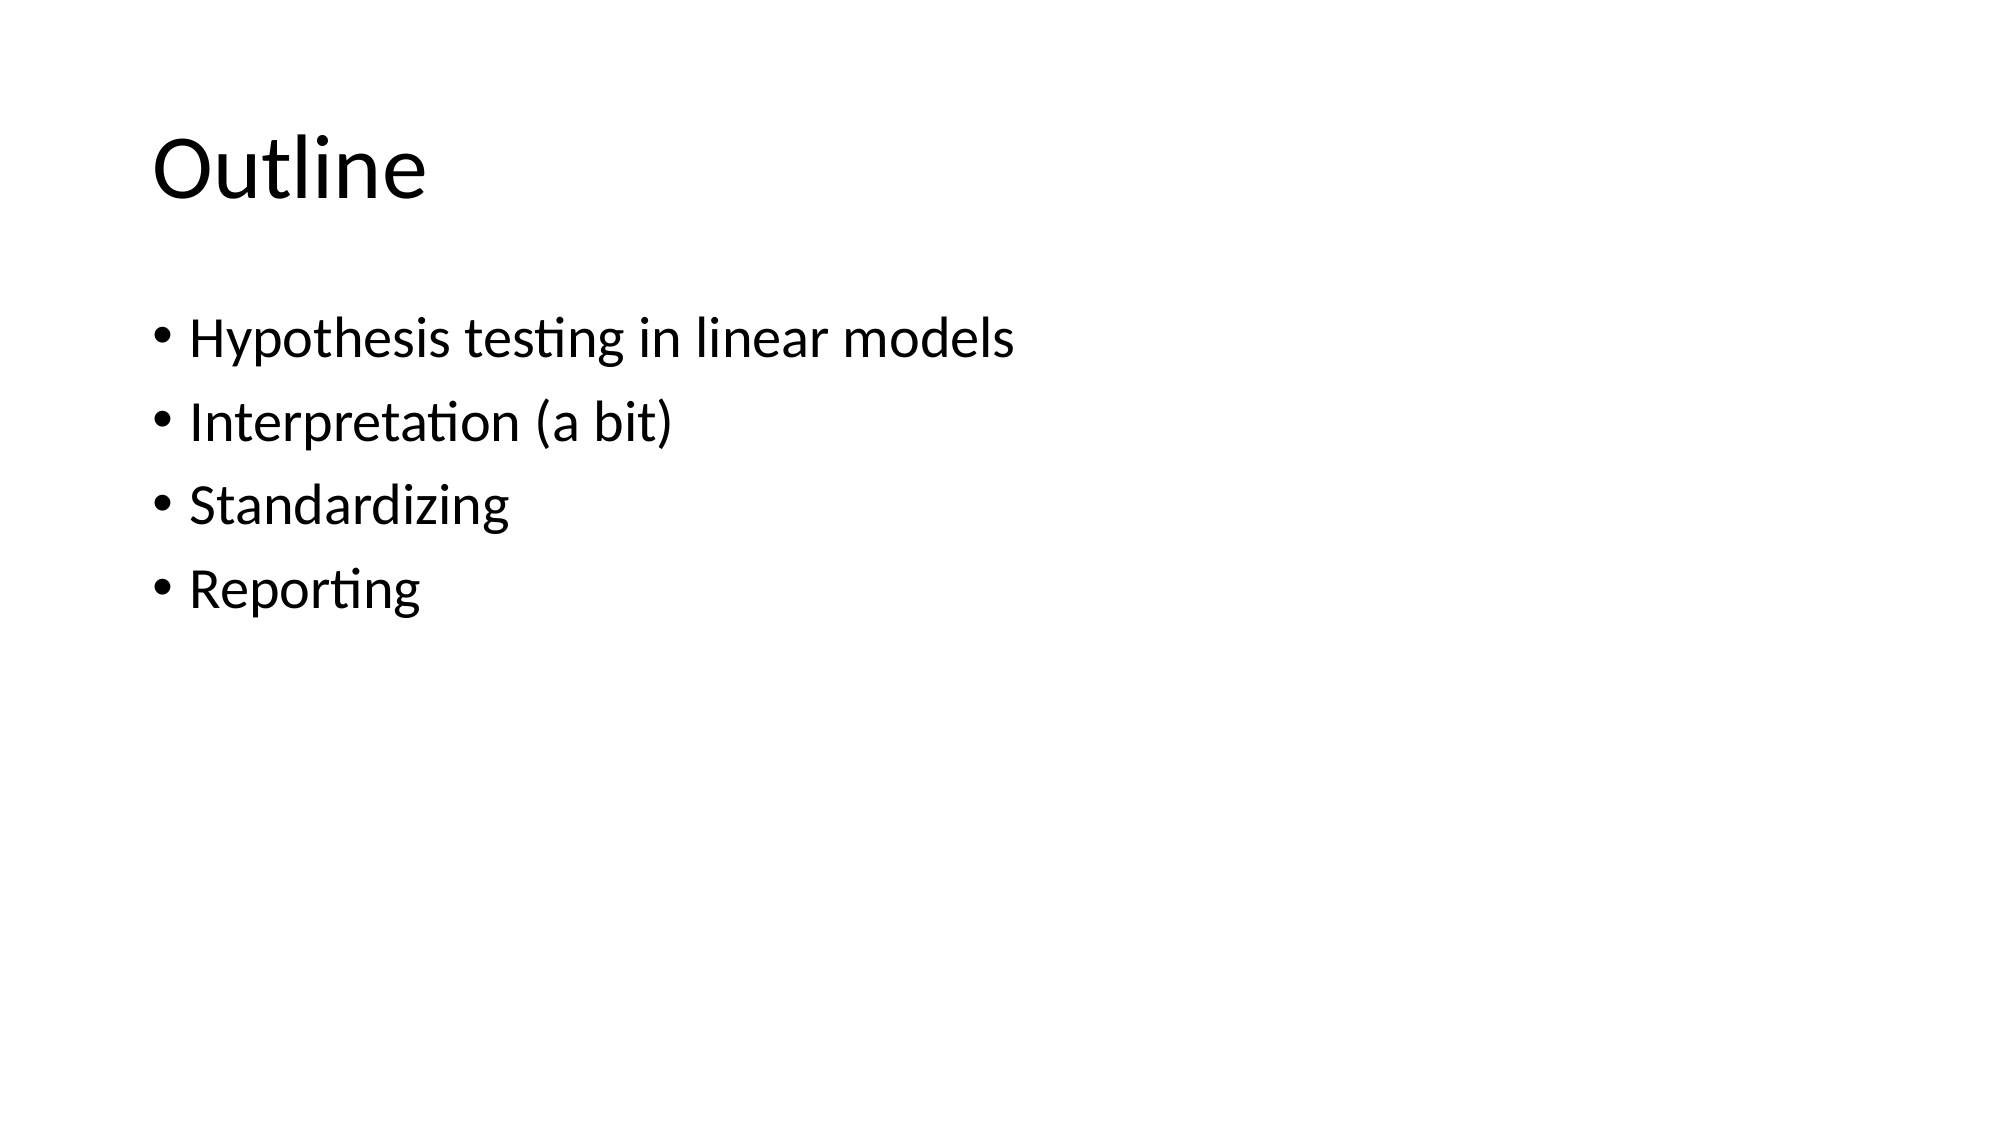

# Outline
Hypothesis testing in linear models
Interpretation (a bit)
Standardizing
Reporting